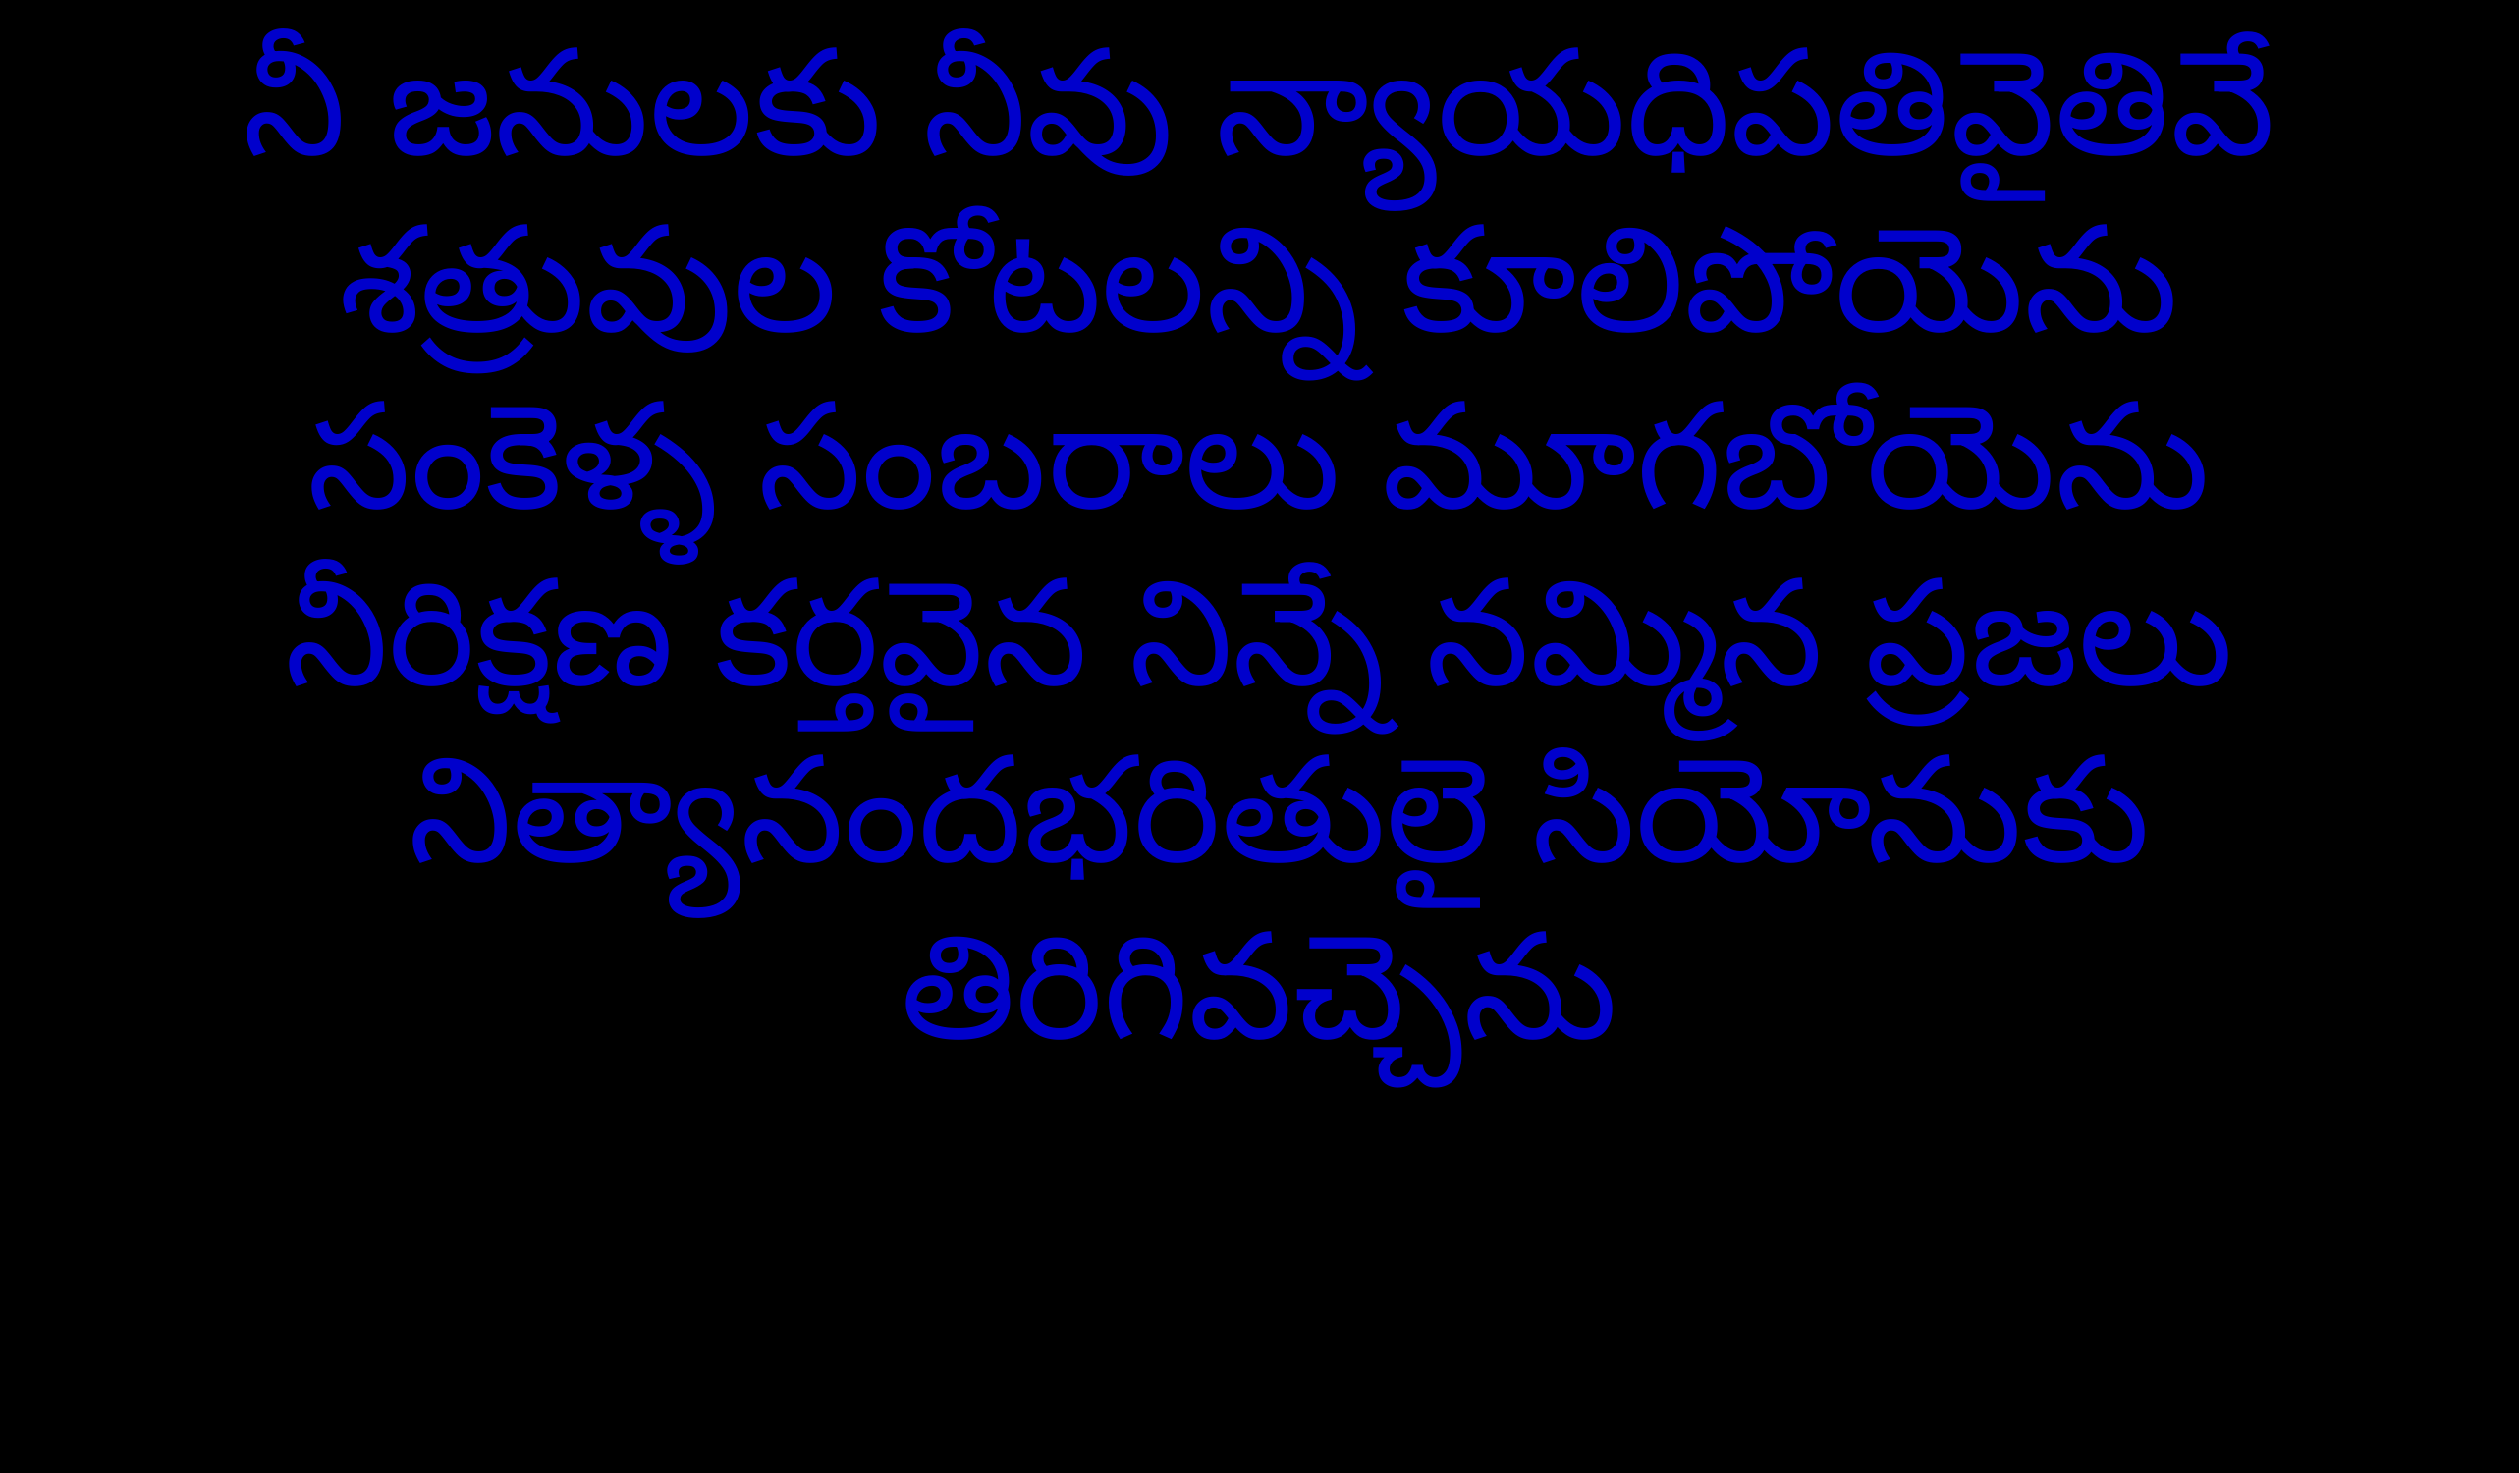

నీ జనులకు నీవు న్యాయధిపతివైతివే
శత్రువుల కోటలన్ని కూలిపోయెను
సంకెళ్ళ సంబరాలు మూగబోయెను
నీరిక్షణ కర్తవైన నిన్నే నమ్మిన ప్రజలు
 నిత్యానందభరితులై సియోనుకు తిరిగివచ్చెను